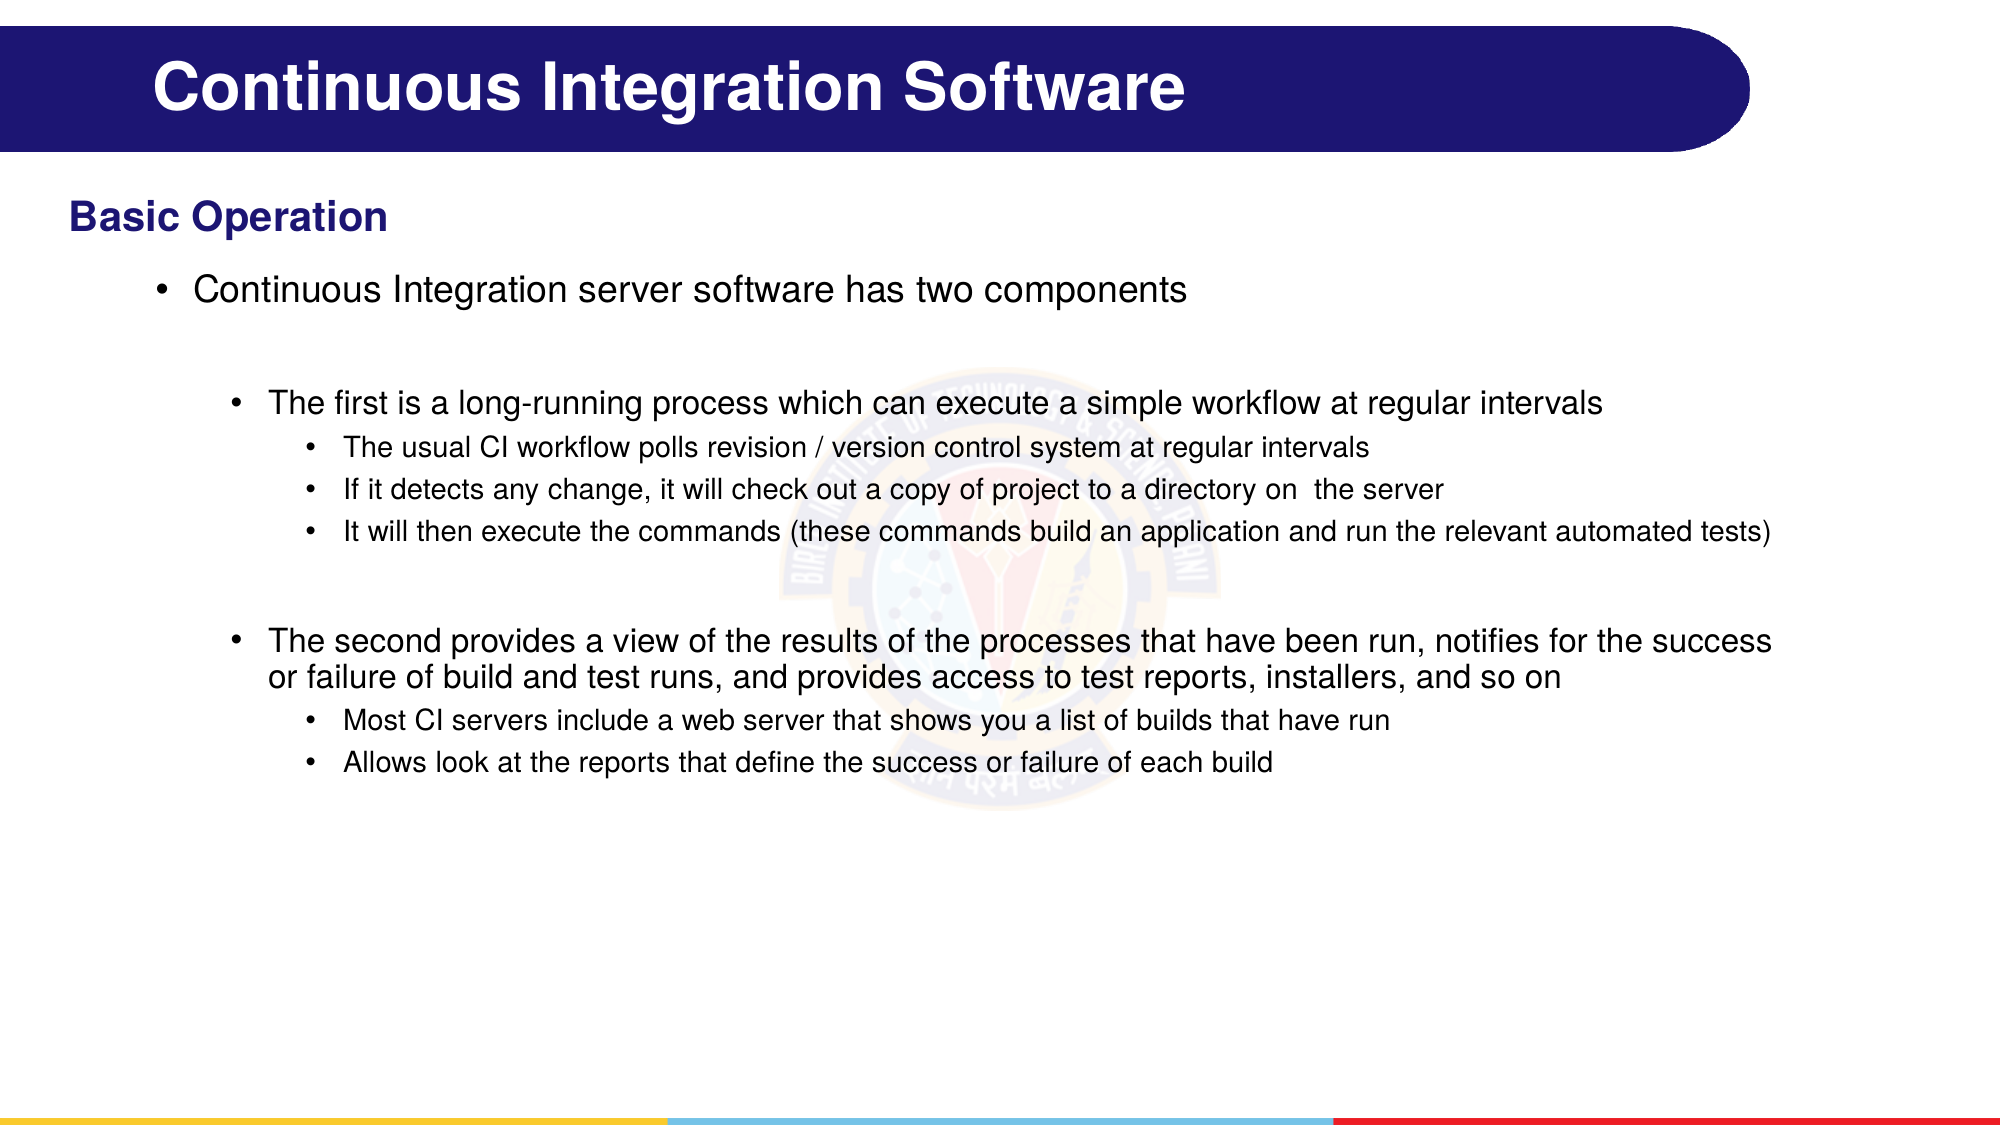

# Continuous Integration Software
Basic Operation
Continuous Integration server software has two components

The first is a long-running process which can execute a simple workflow at regular intervals
The usual CI workflow polls revision / version control system at regular intervals
If it detects any change, it will check out a copy of project to a directory on  the server
It will then execute the commands (these commands build an application and run the relevant automated tests)

The second provides a view of the results of the processes that have been run, notifies for the success or failure of build and test runs, and provides access to test reports, installers, and so on
Most CI servers include a web server that shows you a list of builds that have run
Allows look at the reports that define the success or failure of each build